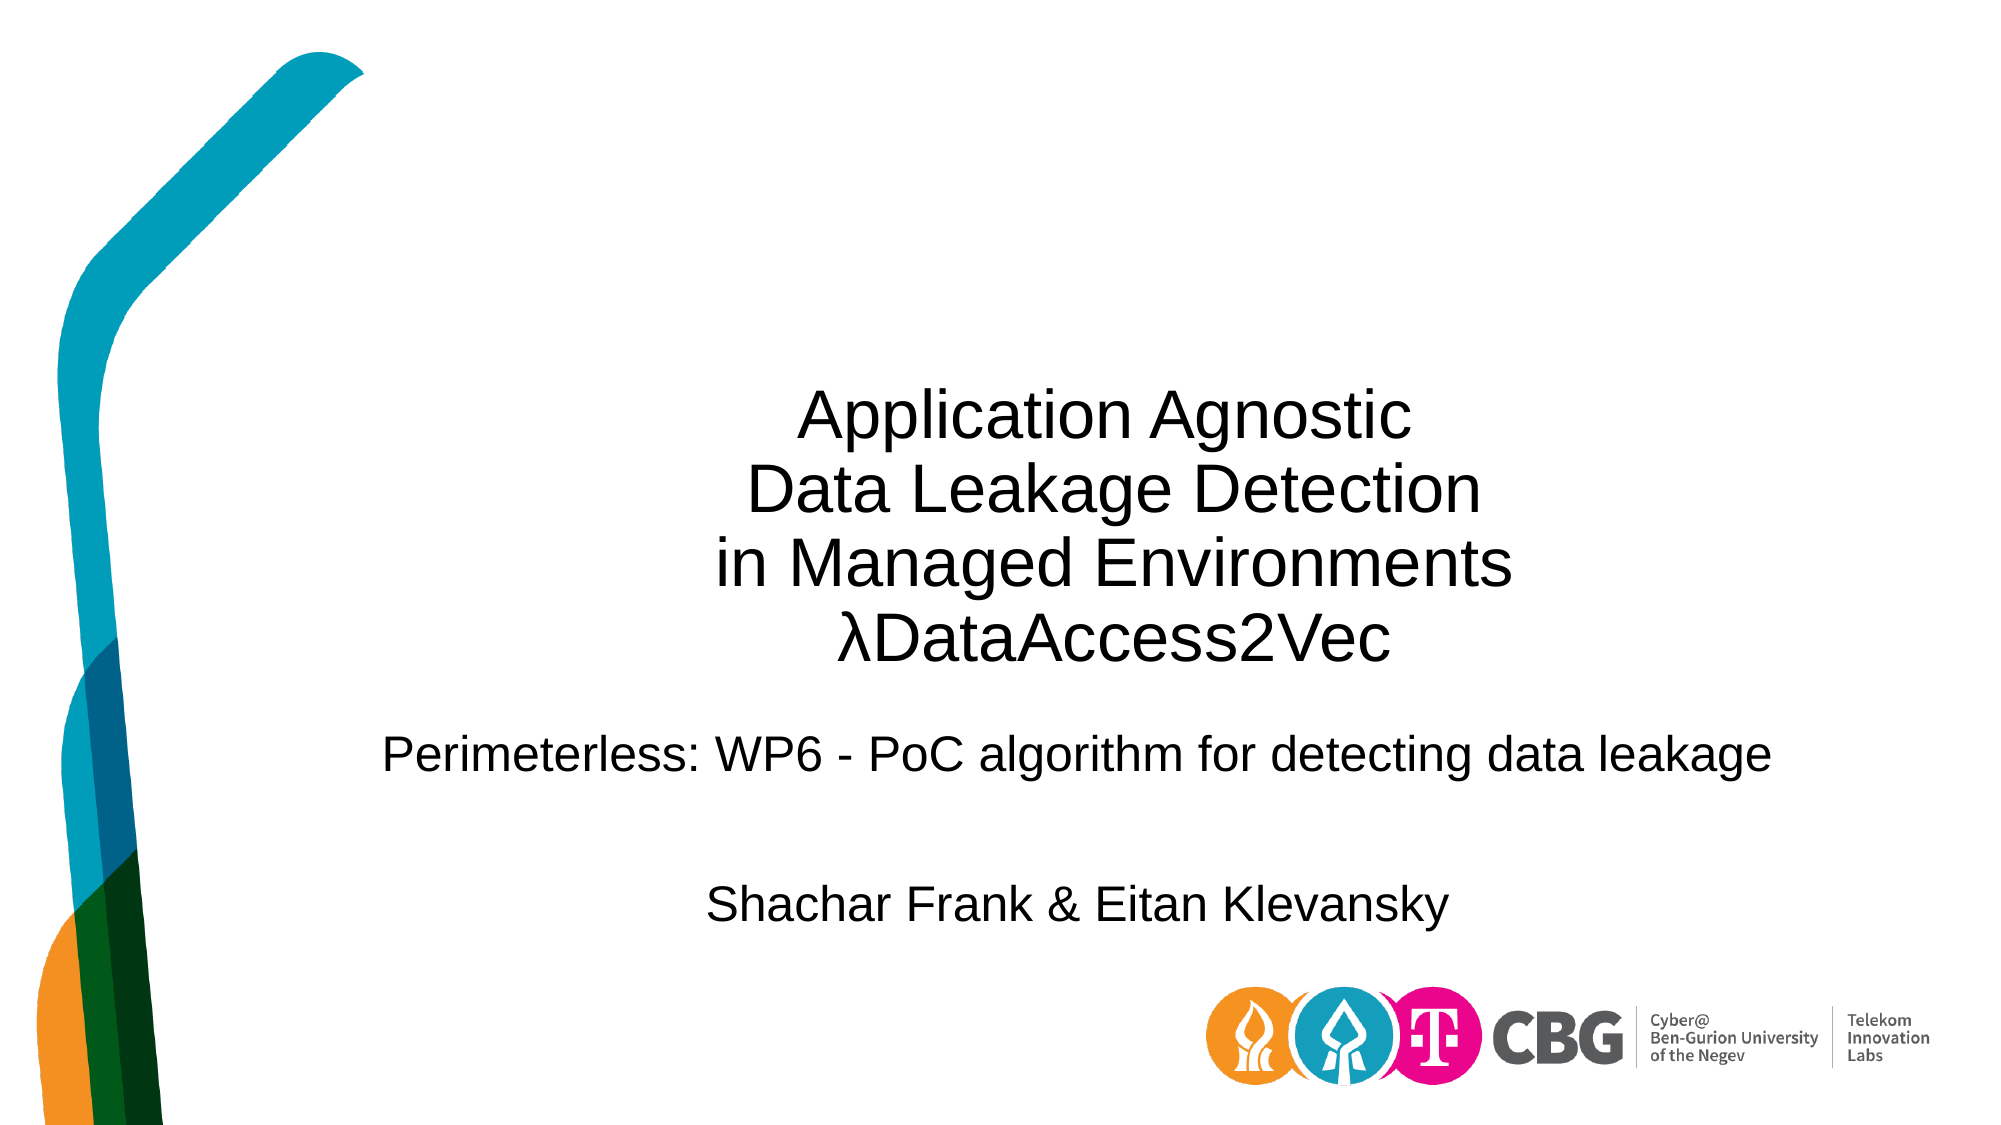

# Application Agnostic Data Leakage Detection in Managed Environments λDataAccess2Vec
Perimeterless: WP6 - PoC algorithm for detecting data leakage

Shachar Frank & Eitan Klevansky